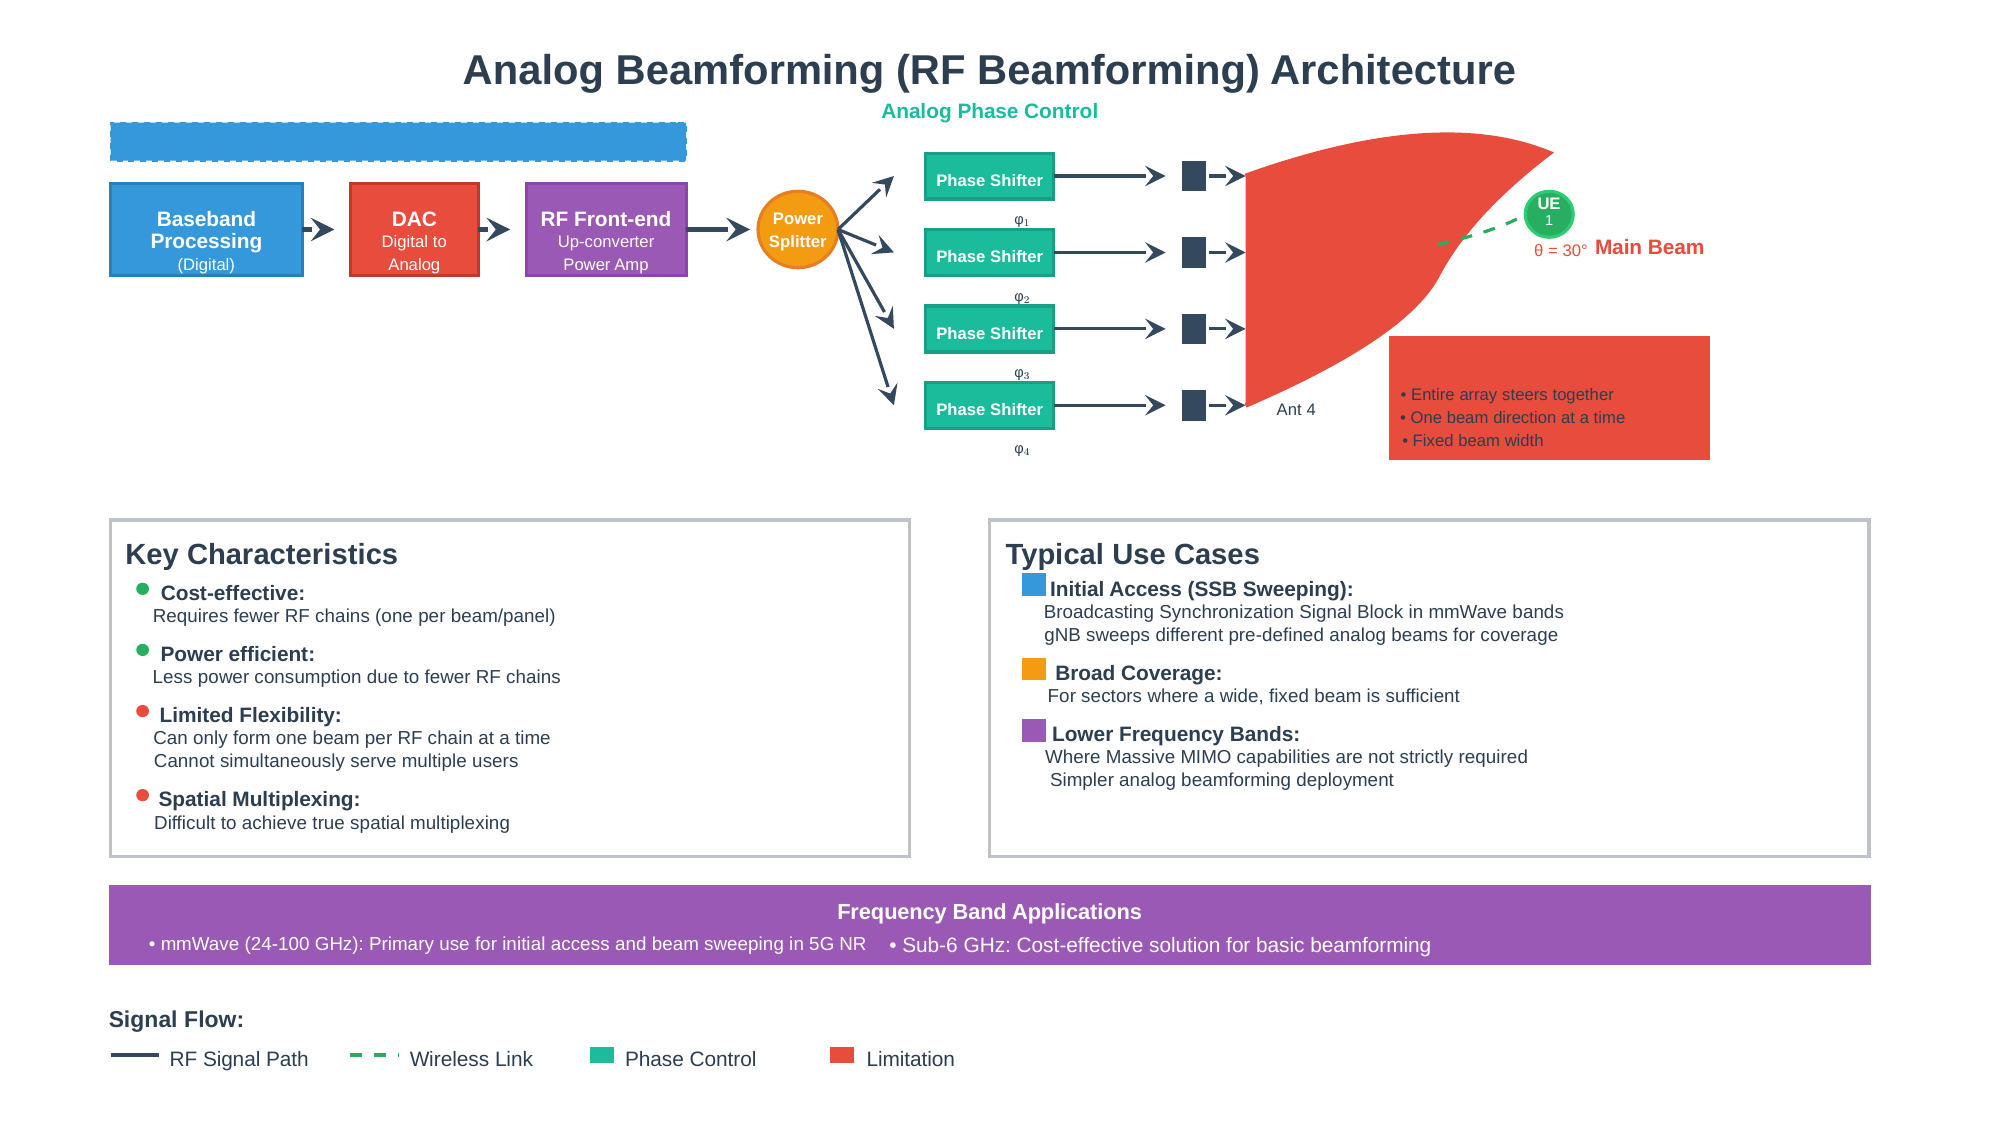

Analog Beamforming (RF Beamforming) Architecture
Analog Phase Control

Single RF Chain

UE

1

Main Beam
θ = 30°

Phase Shifter
φ₁

Phase Shifter
φ₂

Phase Shifter
φ₃

Phase Shifter
φ₄

Power
Splitter

Ant 1

Ant 2

Ant 3

Ant 4

Baseband
DAC
RF Front-end
Processing
Digital to
Up-converter

(Digital)
Analog
Power Amp

Beam Steering
• Entire array steers together
• One beam direction at a time
• Fixed beam width

Key Characteristics
Cost-effective:

Requires fewer RF chains (one per beam/panel)
Power efficient:

Less power consumption due to fewer RF chains
Limited Flexibility:

Can only form one beam per RF chain at a time
Cannot simultaneously serve multiple users
Spatial Multiplexing:

Difficult to achieve true spatial multiplexing

Typical Use Cases
Initial Access (SSB Sweeping):

Broadcasting Synchronization Signal Block in mmWave bands
gNB sweeps different pre-defined analog beams for coverage
Broad Coverage:

For sectors where a wide, fixed beam is sufficient
Lower Frequency Bands:

Where Massive MIMO capabilities are not strictly required
Simpler analog beamforming deployment

Frequency Band Applications
• mmWave (24-100 GHz): Primary use for initial access and beam sweeping in 5G NR
• Sub-6 GHz: Cost-effective solution for basic beamforming
Signal Flow:
RF Signal Path
Wireless Link
Phase Control
Limitation